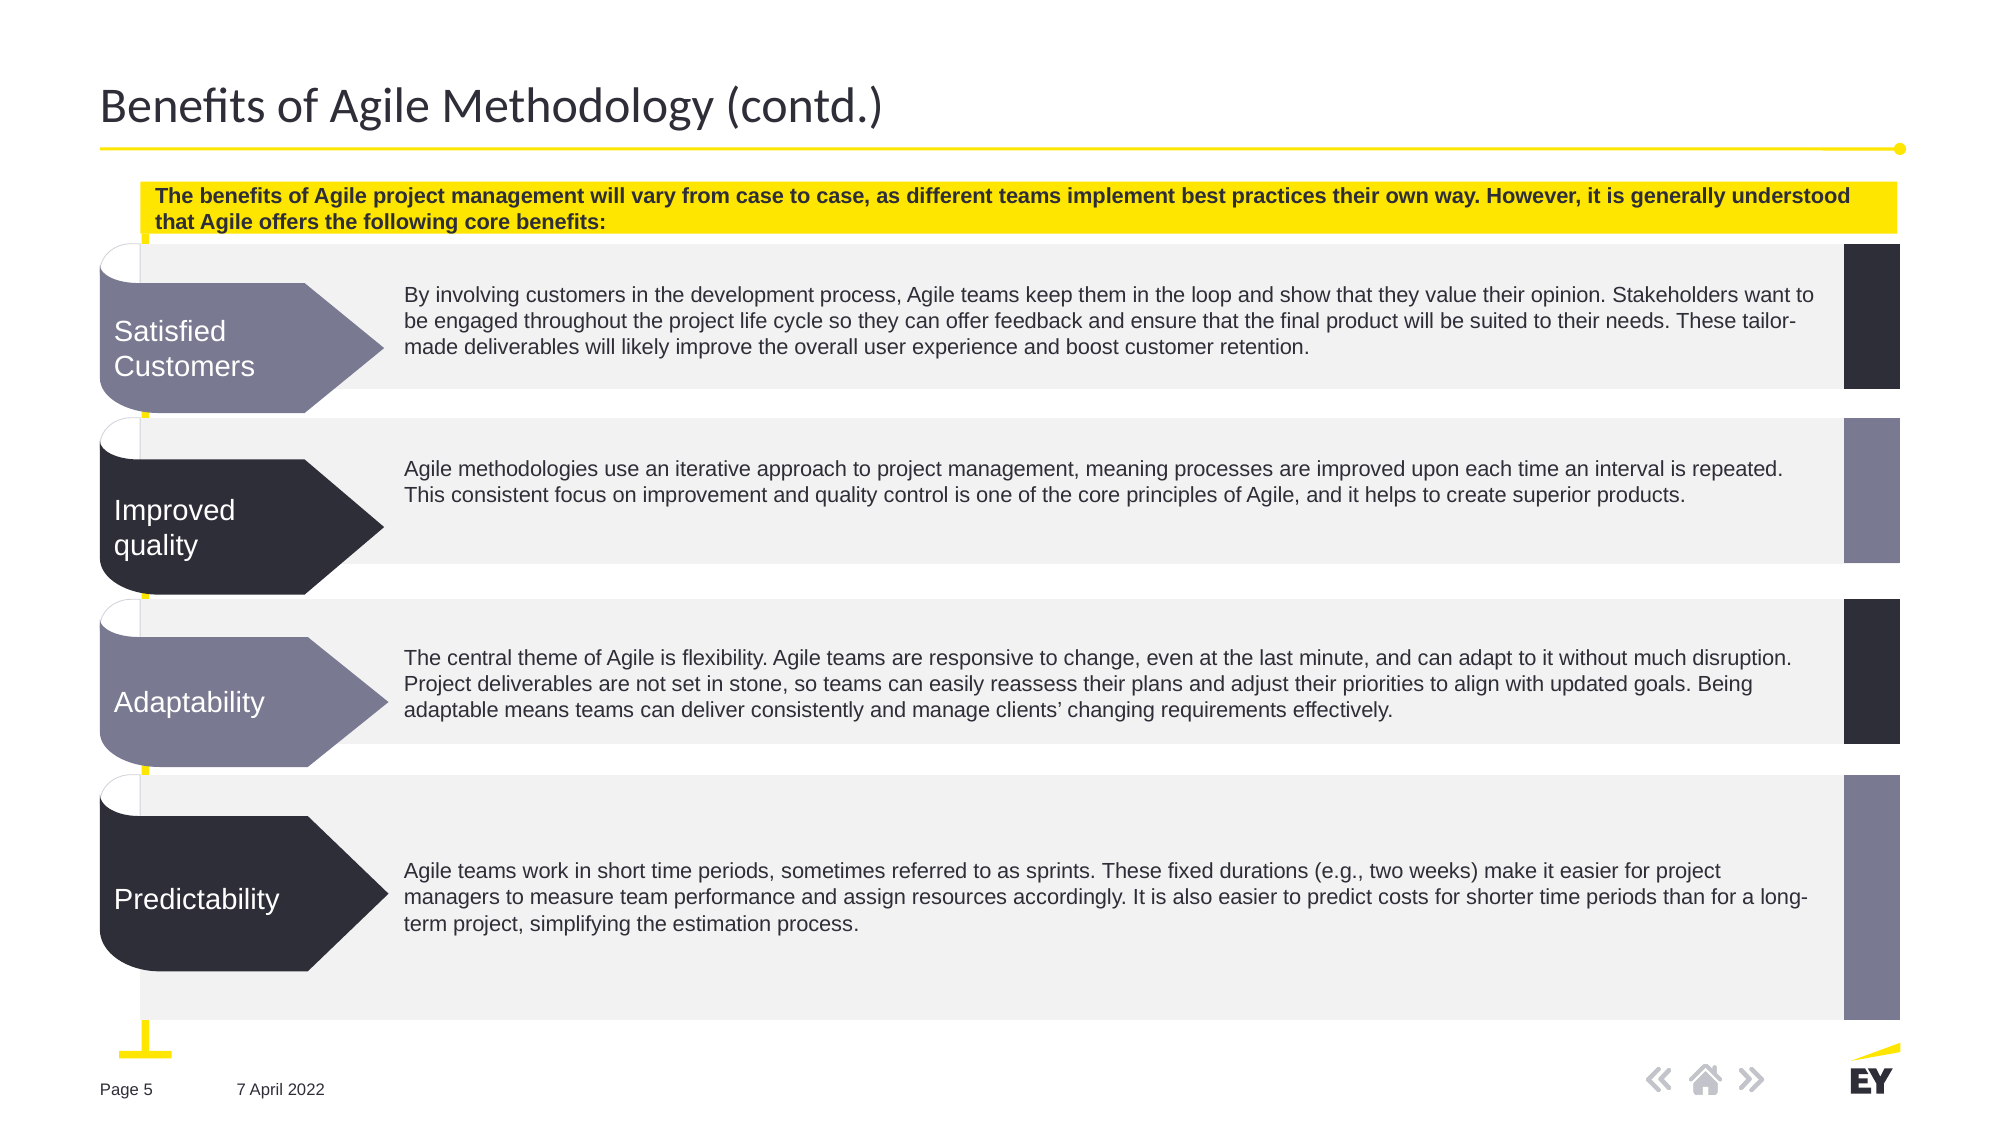

# Benefits of Agile Methodology (contd.)
The benefits of Agile project management will vary from case to case, as different teams implement best practices their own way. However, it is generally understood that Agile offers the following core benefits:

By involving customers in the development process, Agile teams keep them in the loop and show that they value their opinion. Stakeholders want to be engaged throughout the project life cycle so they can offer feedback and ensure that the final product will be suited to their needs. These tailor-made deliverables will likely improve the overall user experience and boost customer retention.
Satisfied
Customers
Agile methodologies use an iterative approach to project management, meaning processes are improved upon each time an interval is repeated. This consistent focus on improvement and quality control is one of the core principles of Agile, and it helps to create superior products.

Improved
quality

The central theme of Agile is flexibility. Agile teams are responsive to change, even at the last minute, and can adapt to it without much disruption. Project deliverables are not set in stone, so teams can easily reassess their plans and adjust their priorities to align with updated goals. Being adaptable means teams can deliver consistently and manage clients’ changing requirements effectively.
Adaptability

Agile teams work in short time periods, sometimes referred to as sprints. These fixed durations (e.g., two weeks) make it easier for project managers to measure team performance and assign resources accordingly. It is also easier to predict costs for shorter time periods than for a long-term project, simplifying the estimation process.
Predictability